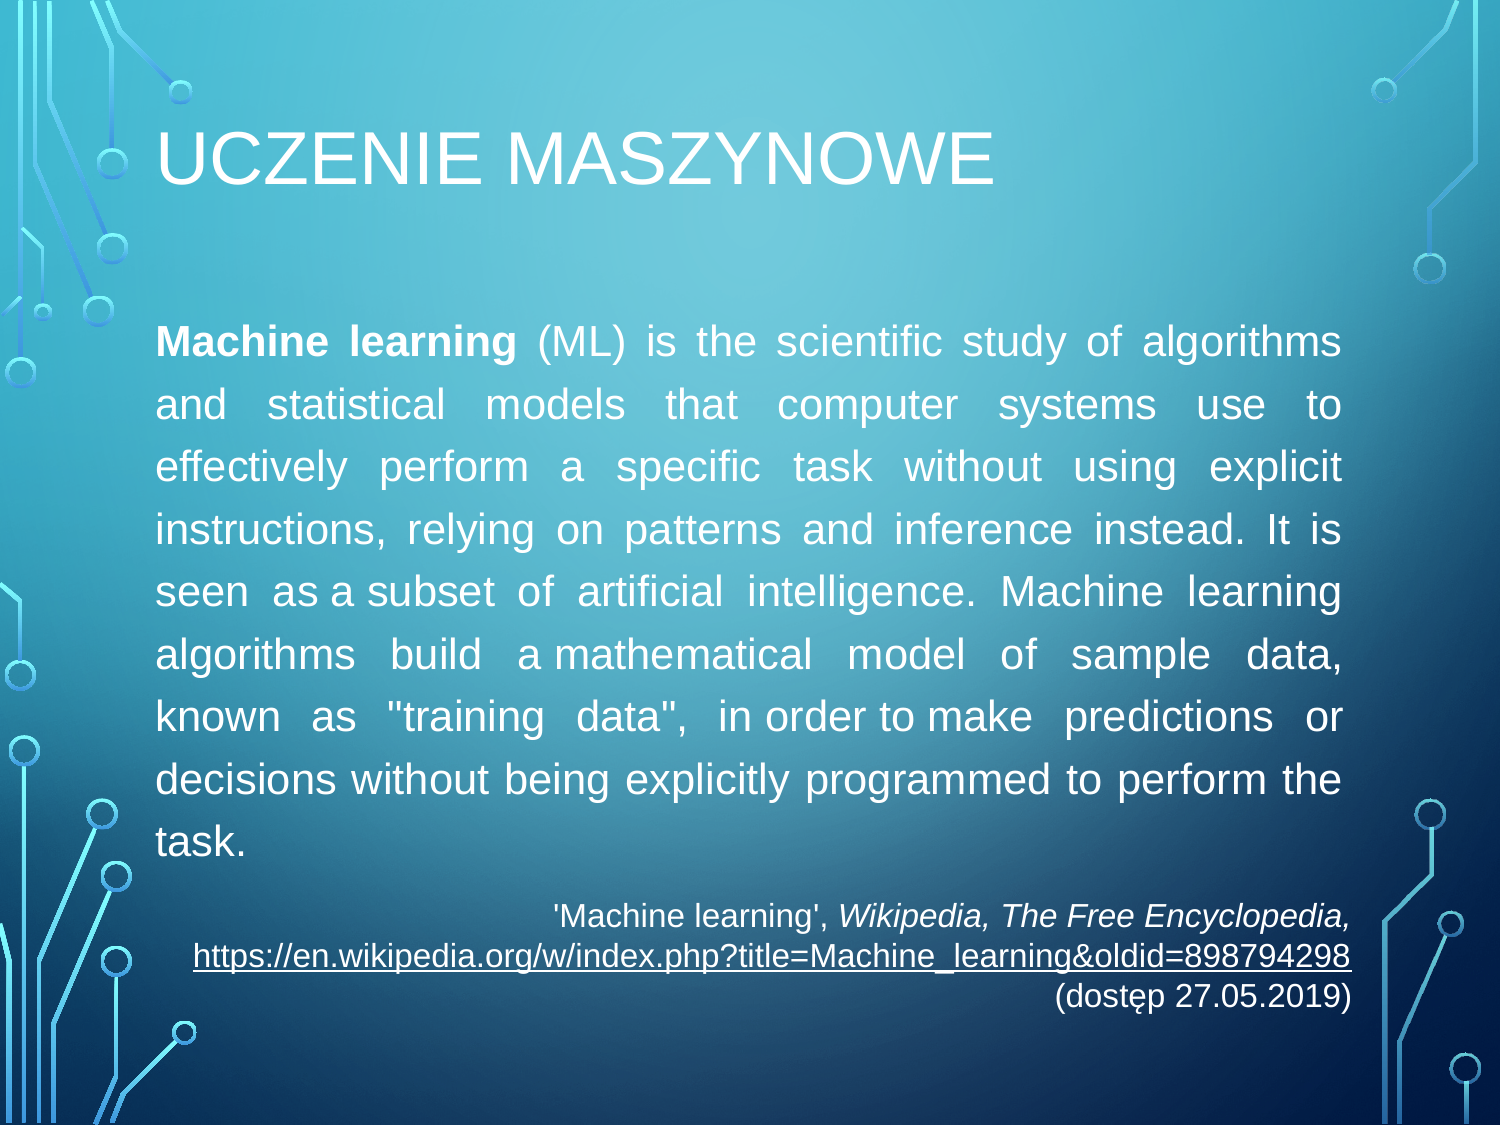

# Uczenie maszynowe
Machine learning (ML) is the scientific study of algorithms and statistical models that computer systems use to effectively perform a specific task without using explicit instructions, relying on patterns and inference instead. It is seen as a subset of artificial intelligence. Machine learning algorithms build a mathematical model of sample data, known as "training data", in order to make predictions or decisions without being explicitly programmed to perform the task.
'Machine learning', Wikipedia, The Free Encyclopedia,
https://en.wikipedia.org/w/index.php?title=Machine_learning&oldid=898794298
(dostęp 27.05.2019)